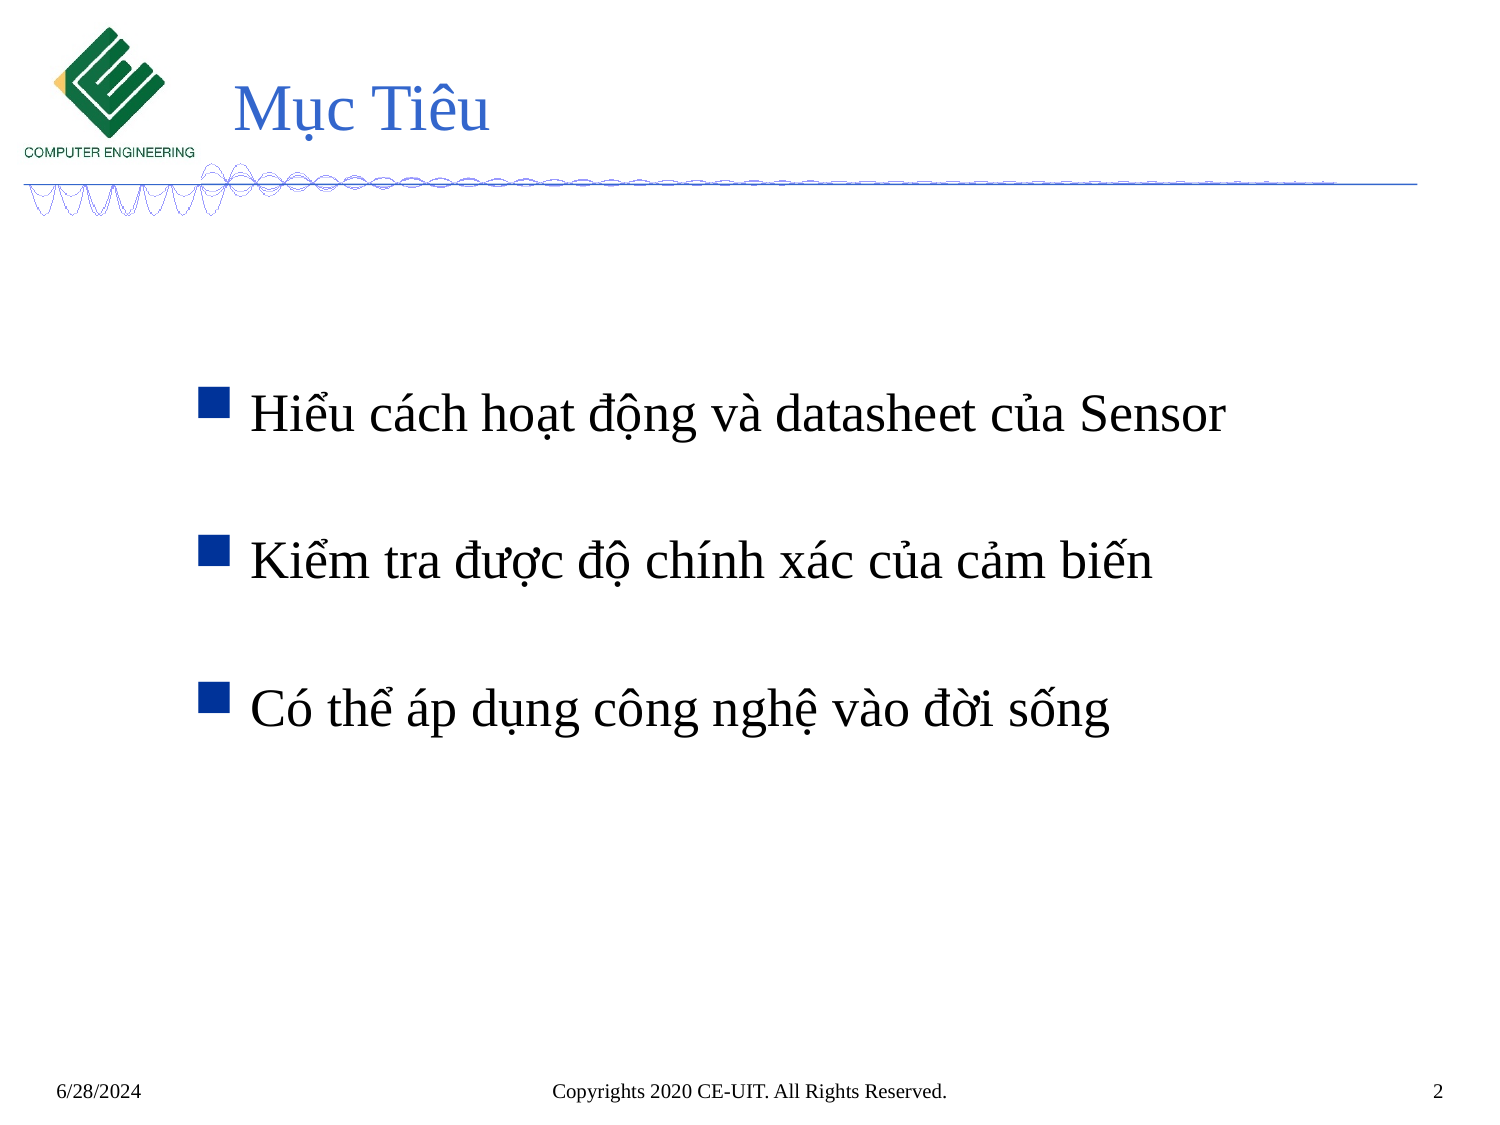

# Mục Tiêu
Hiểu cách hoạt động và datasheet của Sensor
Kiểm tra được độ chính xác của cảm biến
Có thể áp dụng công nghệ vào đời sống
Copyrights 2020 CE-UIT. All Rights Reserved.
2
6/28/2024